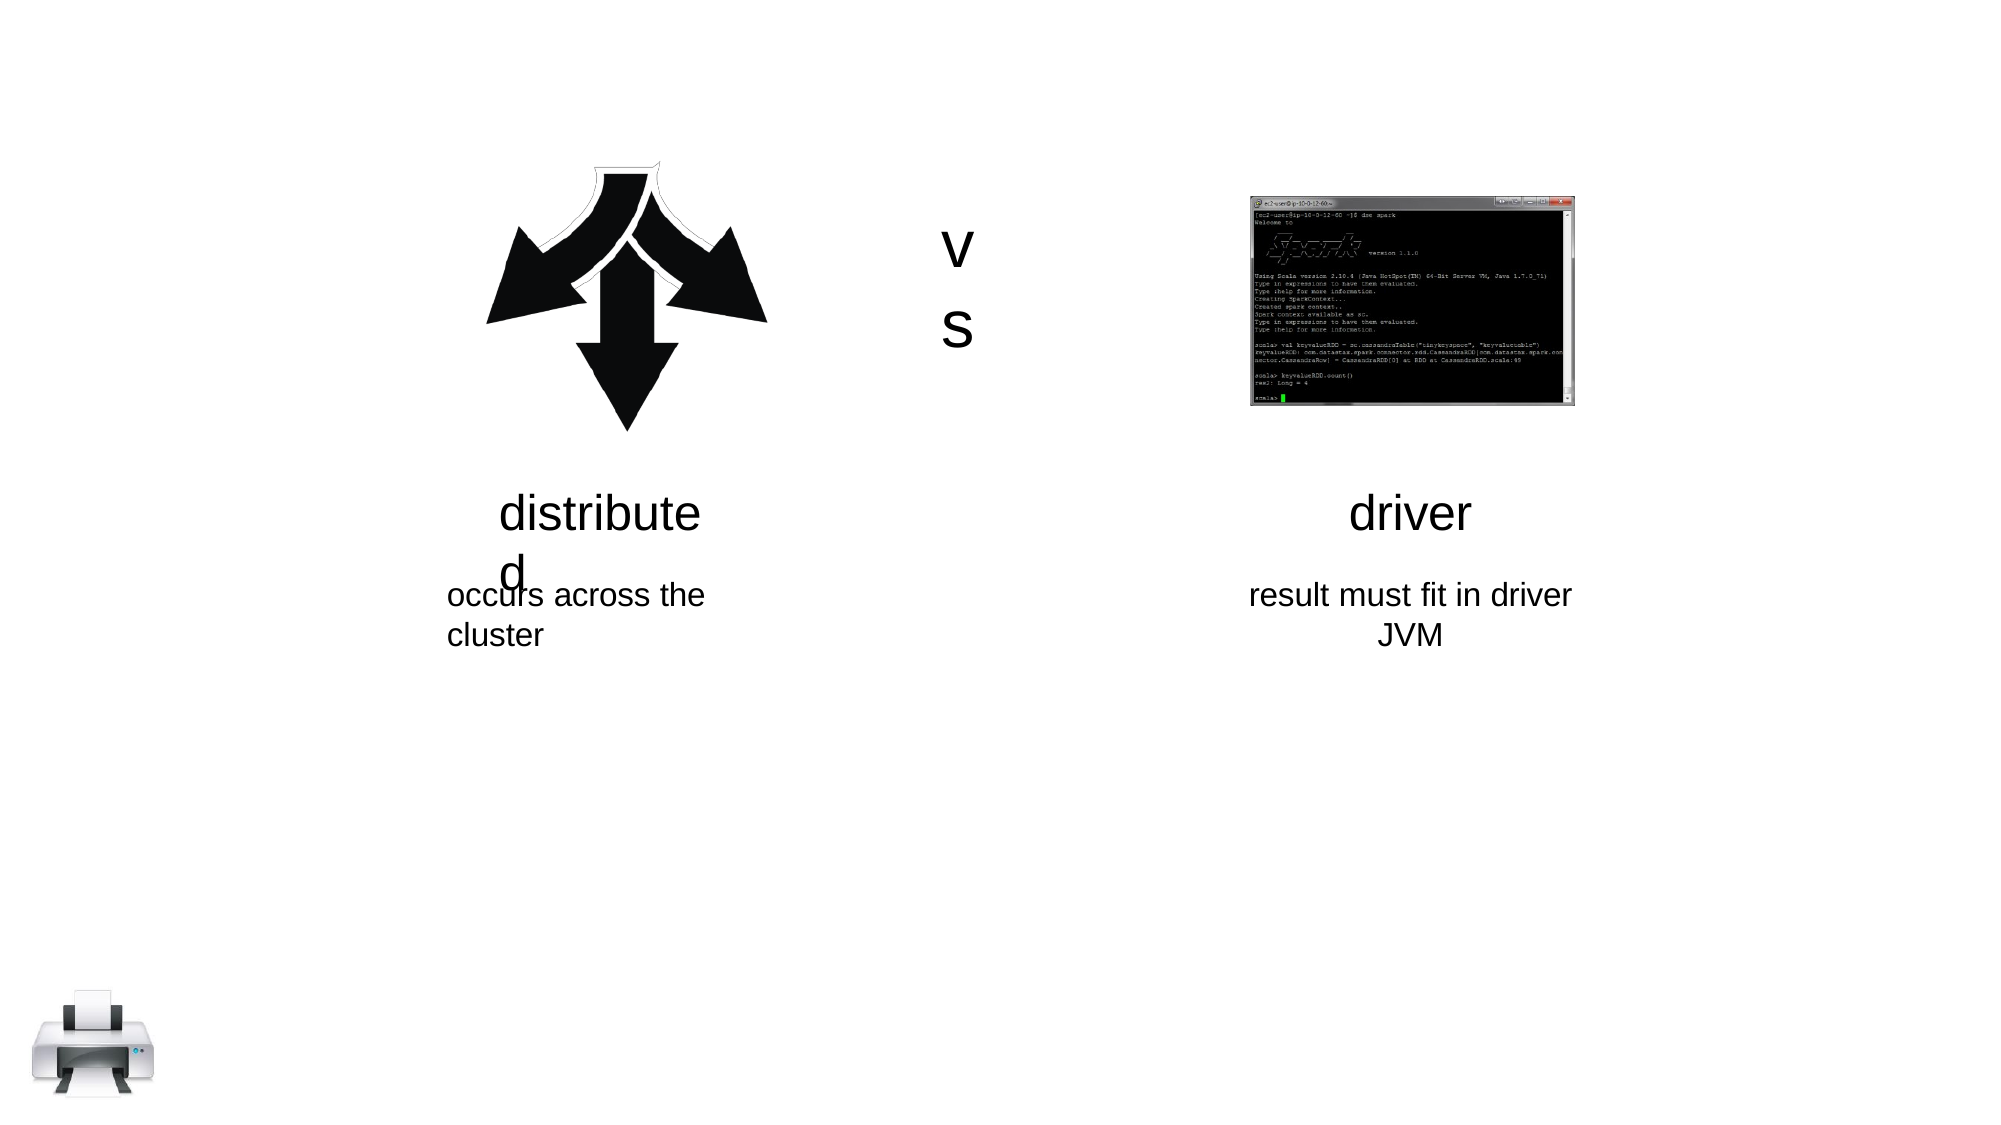

vs
# distributed
driver
result must fit in driver JVM
occurs across the cluster